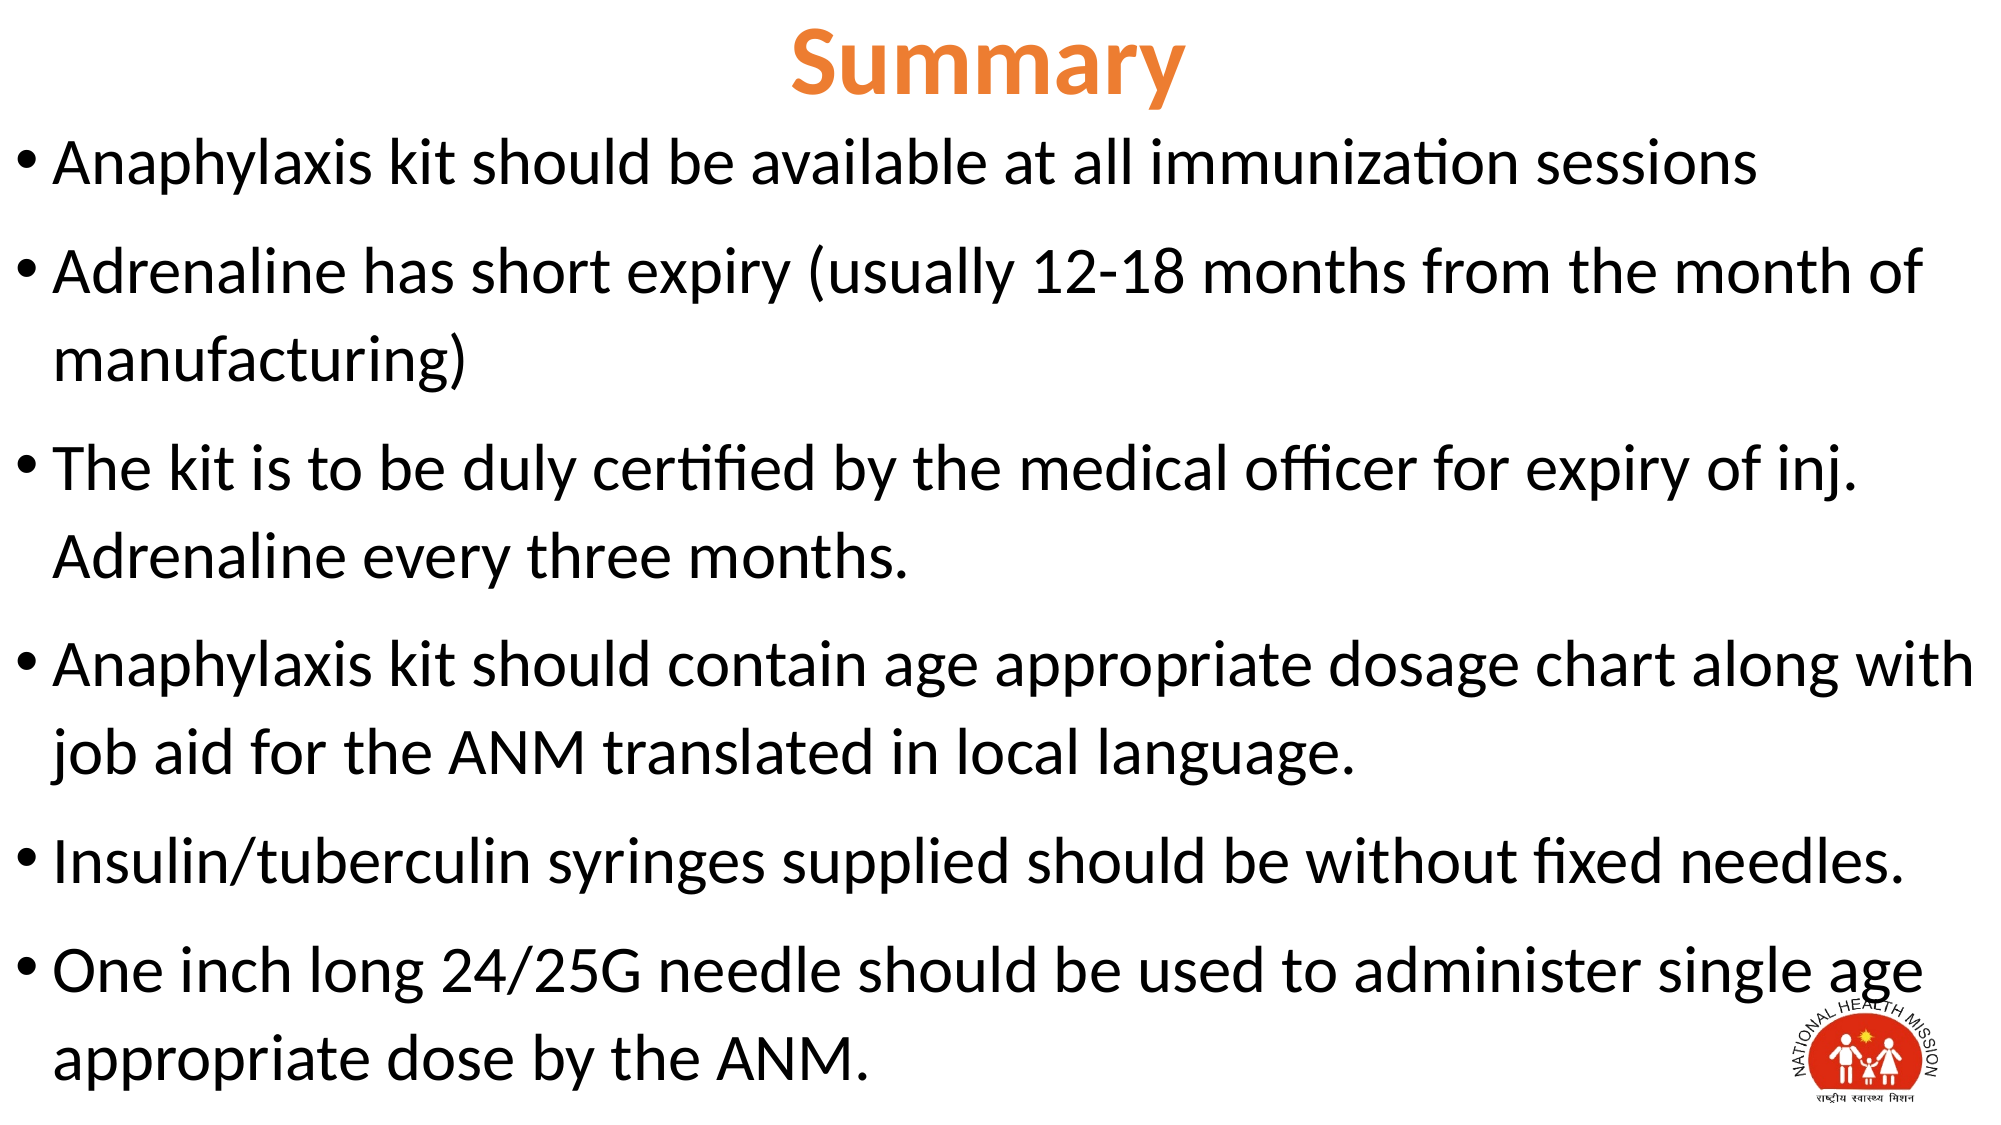

# Summary
Anaphylaxis kit should be available at all immunization sessions
Adrenaline has short expiry (usually 12-18 months from the month of manufacturing)
The kit is to be duly certified by the medical officer for expiry of inj. Adrenaline every three months.
Anaphylaxis kit should contain age appropriate dosage chart along with job aid for the ANM translated in local language.
Insulin/tuberculin syringes supplied should be without fixed needles.
One inch long 24/25G needle should be used to administer single age appropriate dose by the ANM.